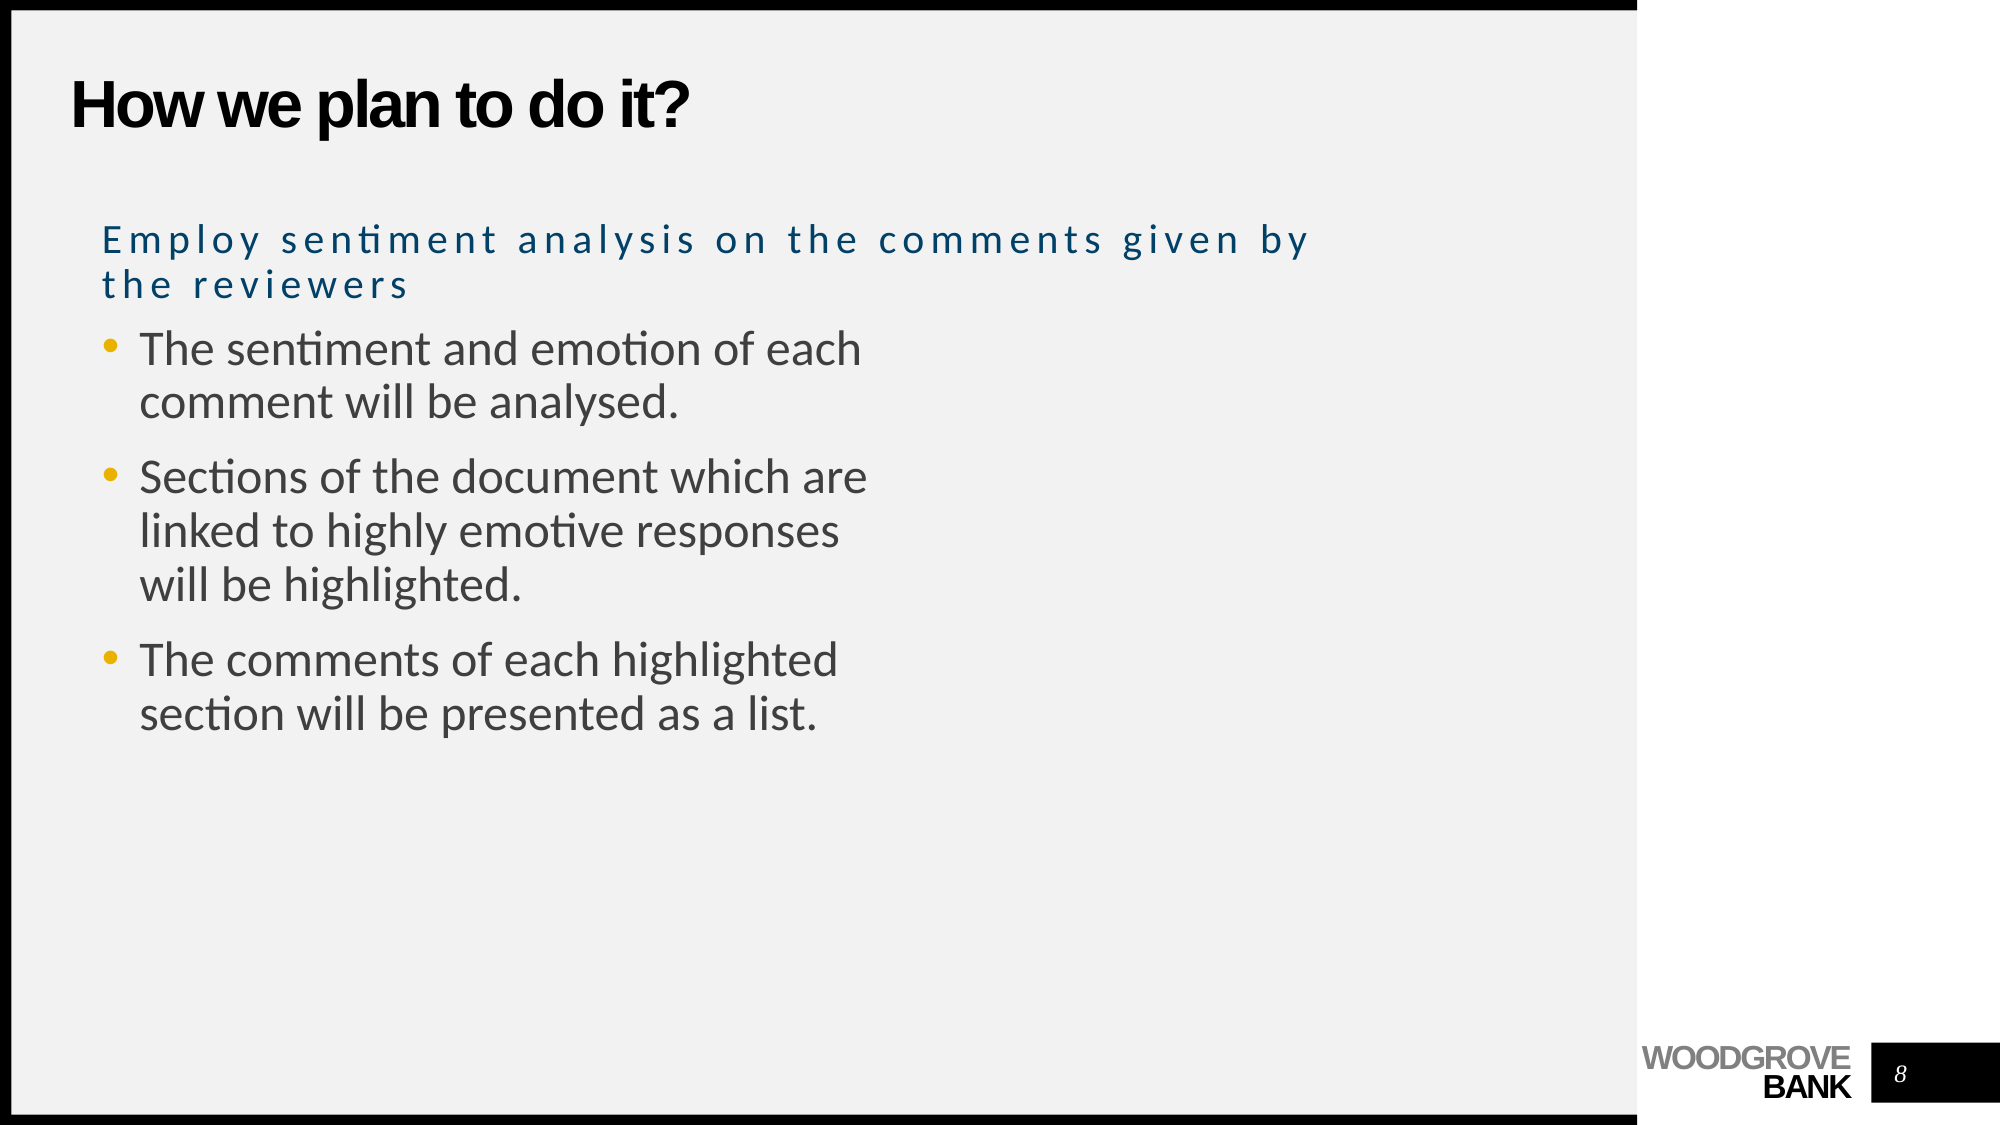

# How we plan to do it?
Employ sentiment analysis on the comments given by the reviewers

The sentiment and emotion of each comment will be analysed.
Sections of the document which are linked to highly emotive responses will be highlighted.
The comments of each highlighted section will be presented as a list.

8